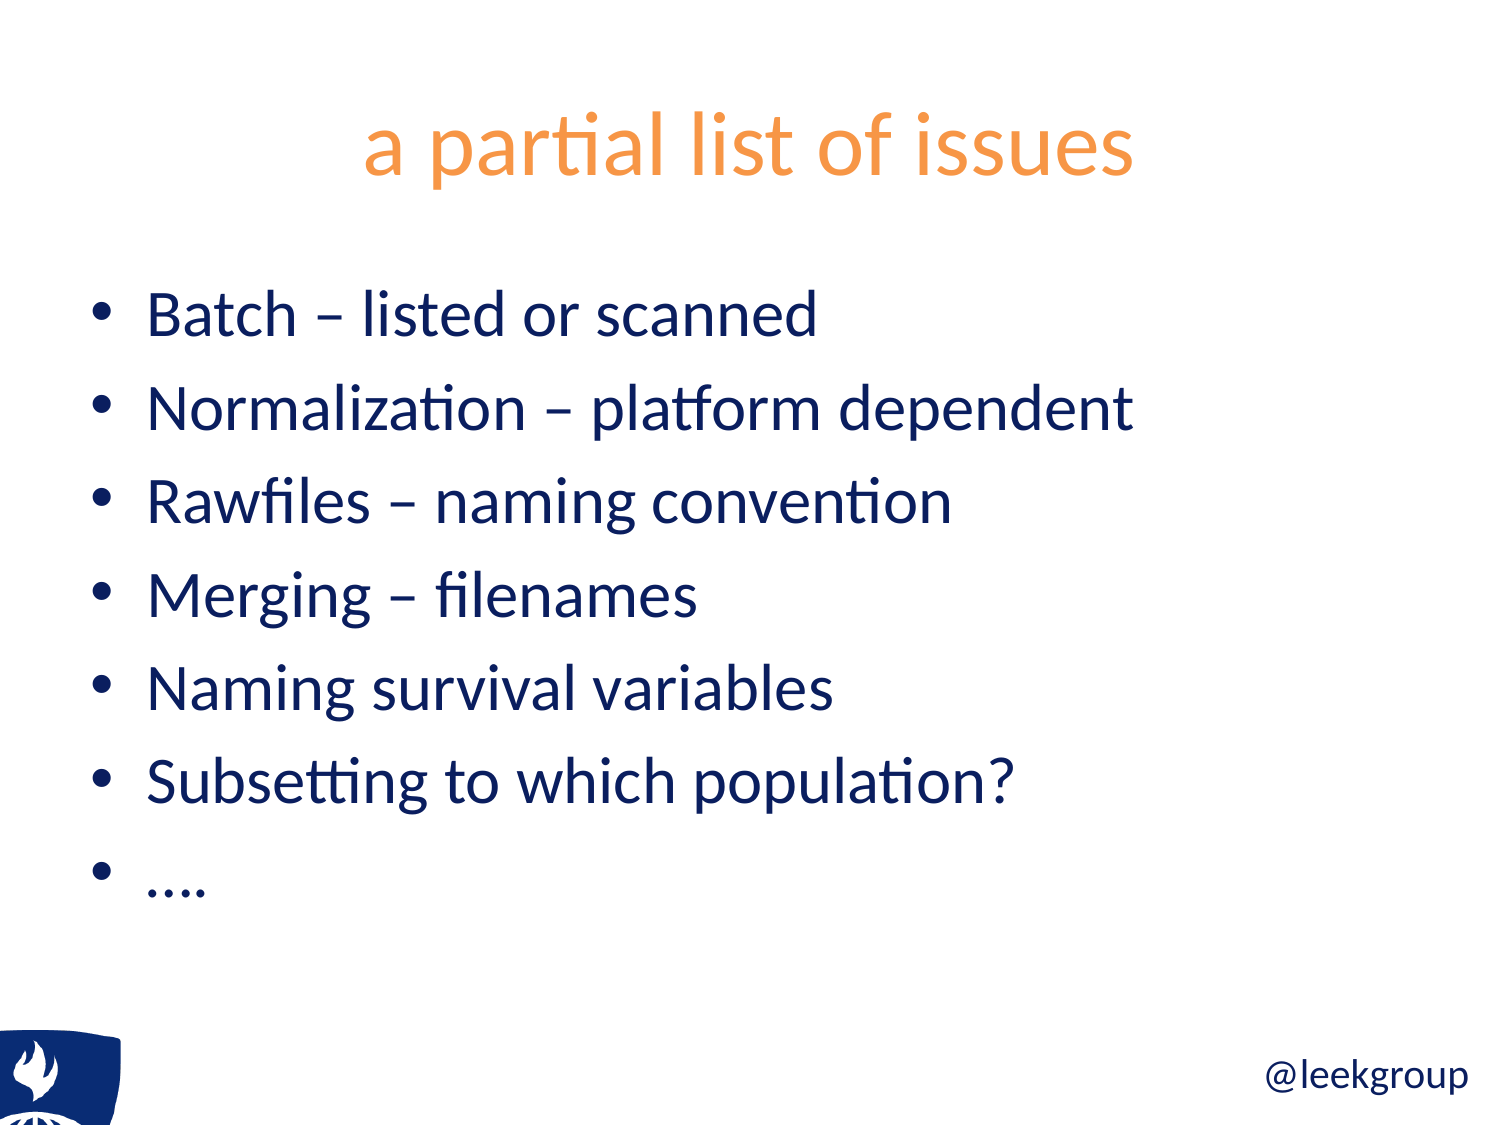

# a partial list of issues
Batch – listed or scanned
Normalization – platform dependent
Rawfiles – naming convention
Merging – filenames
Naming survival variables
Subsetting to which population?
….